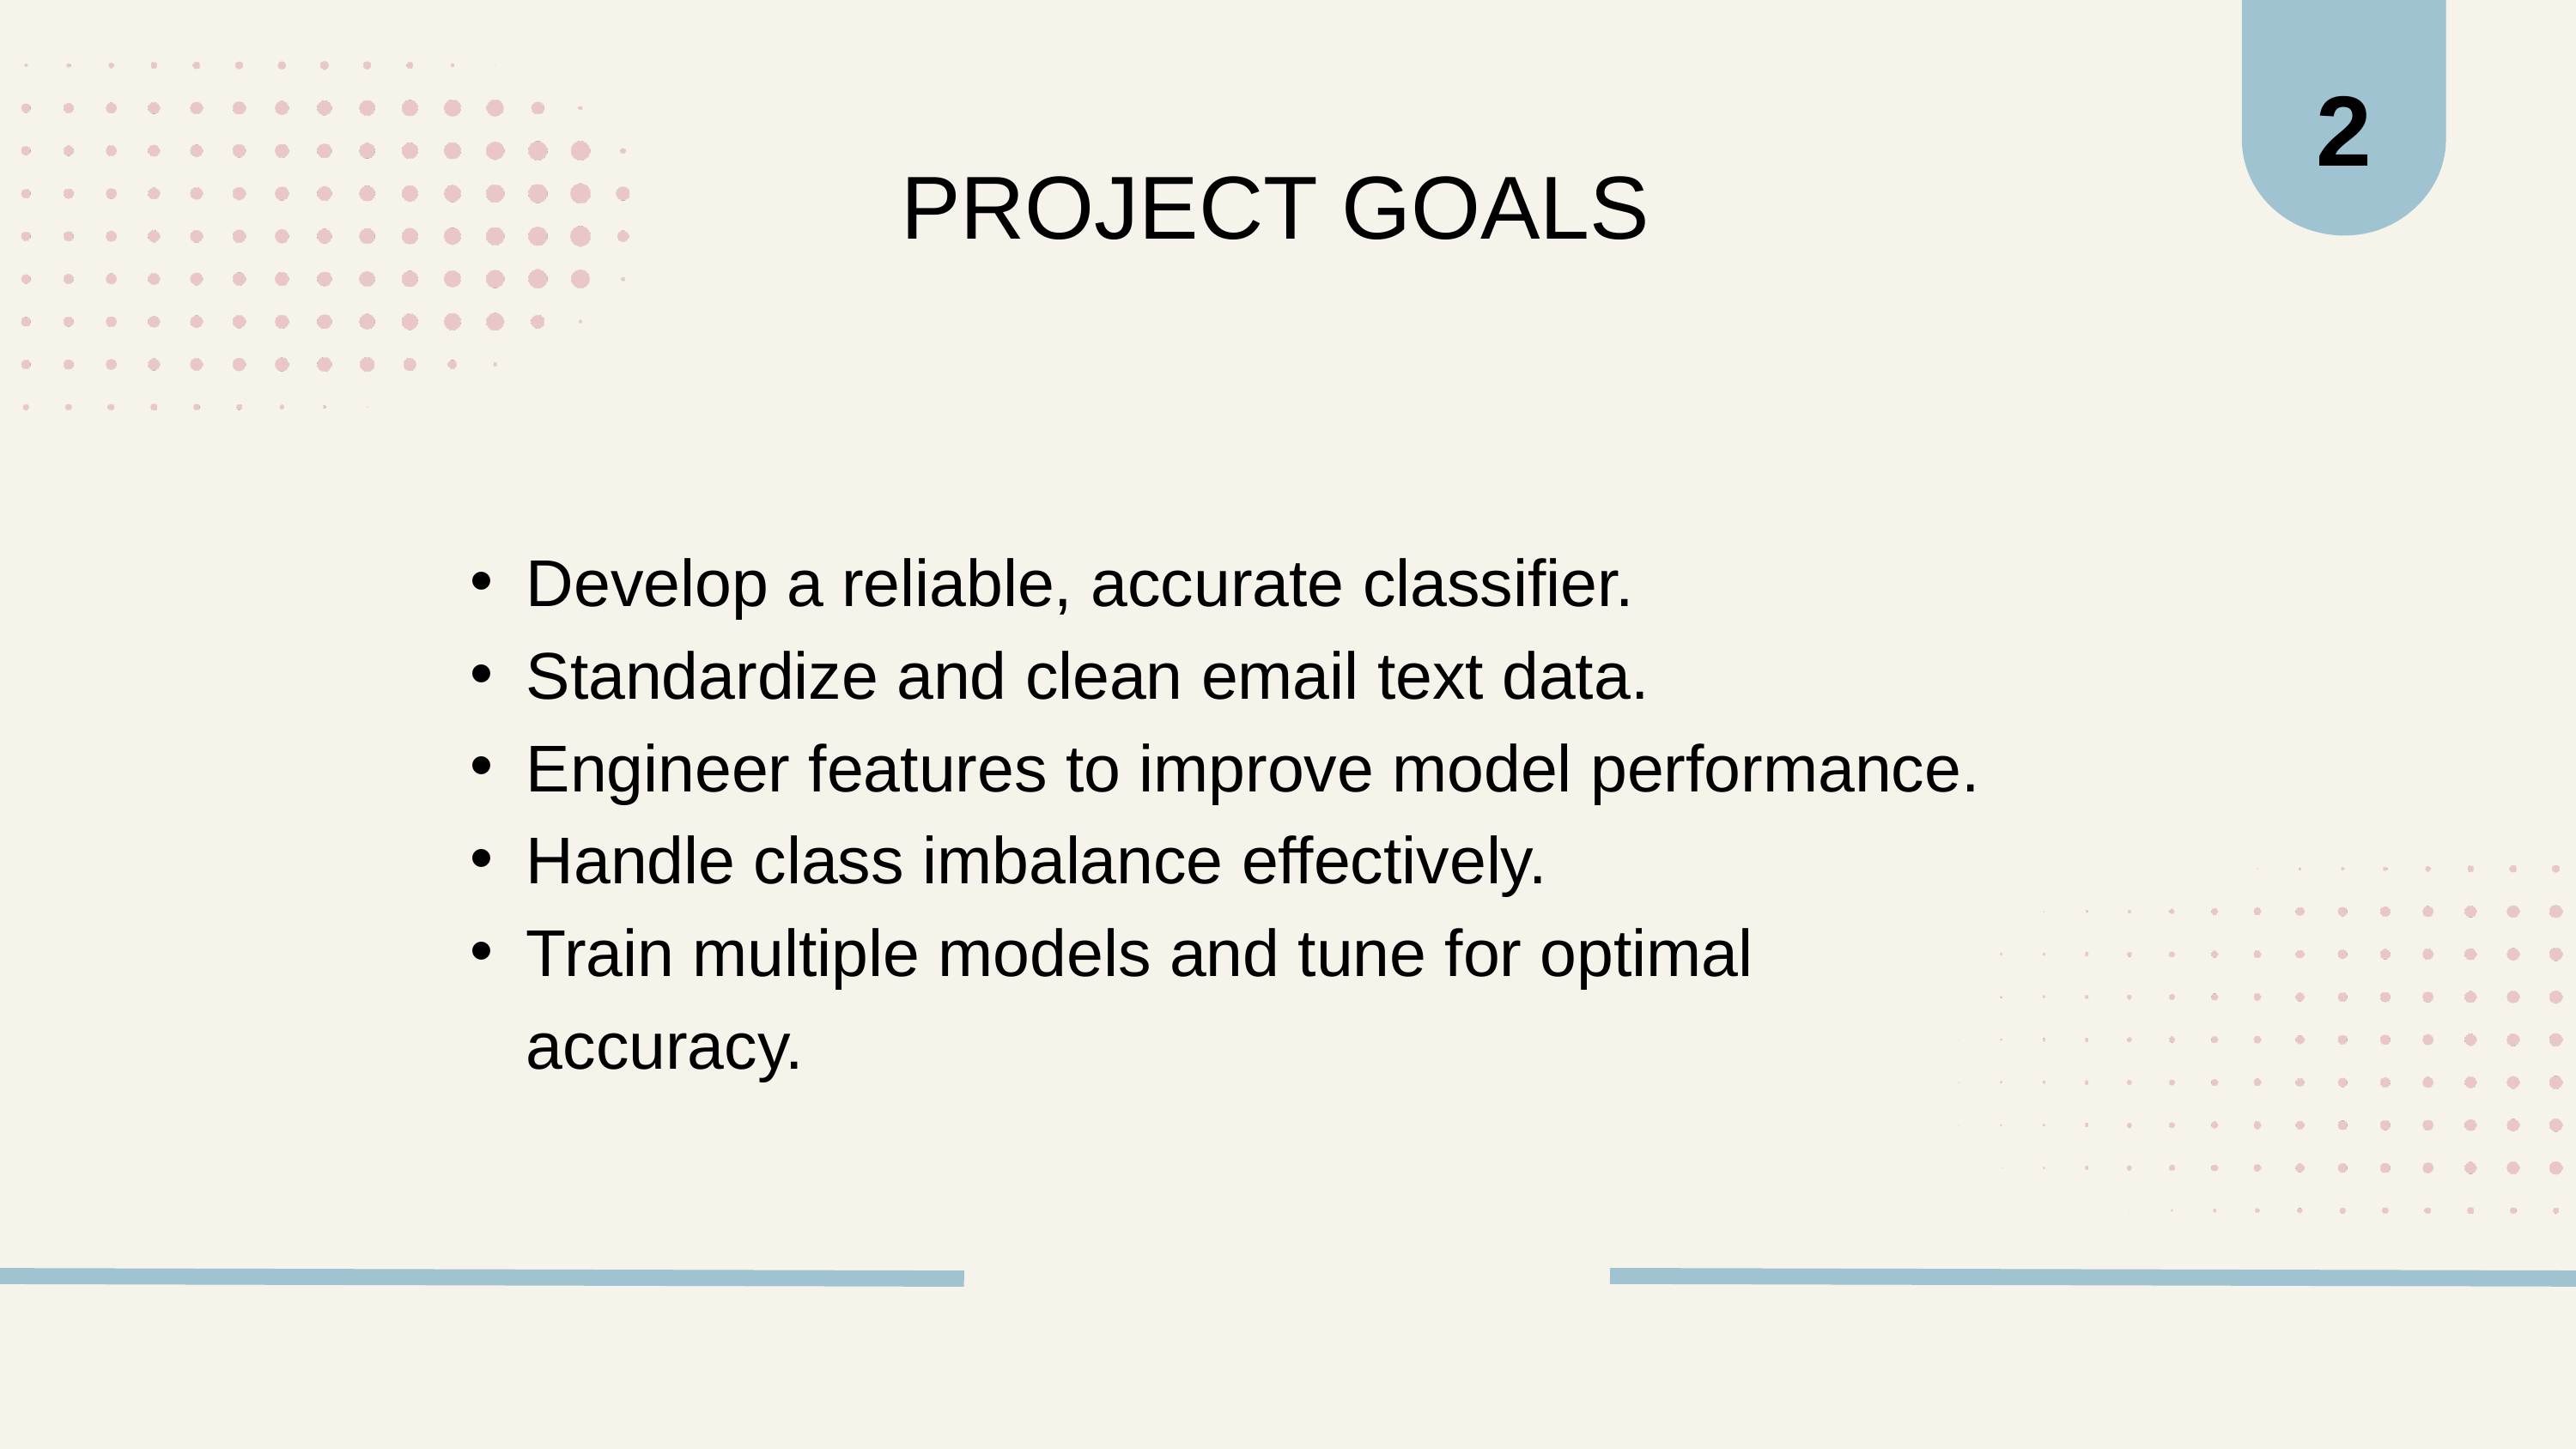

2

PROJECT GOALS
Develop a reliable, accurate classifier.
Standardize and clean email text data.
Engineer features to improve model performance.
Handle class imbalance effectively.
Train multiple models and tune for optimal accuracy.